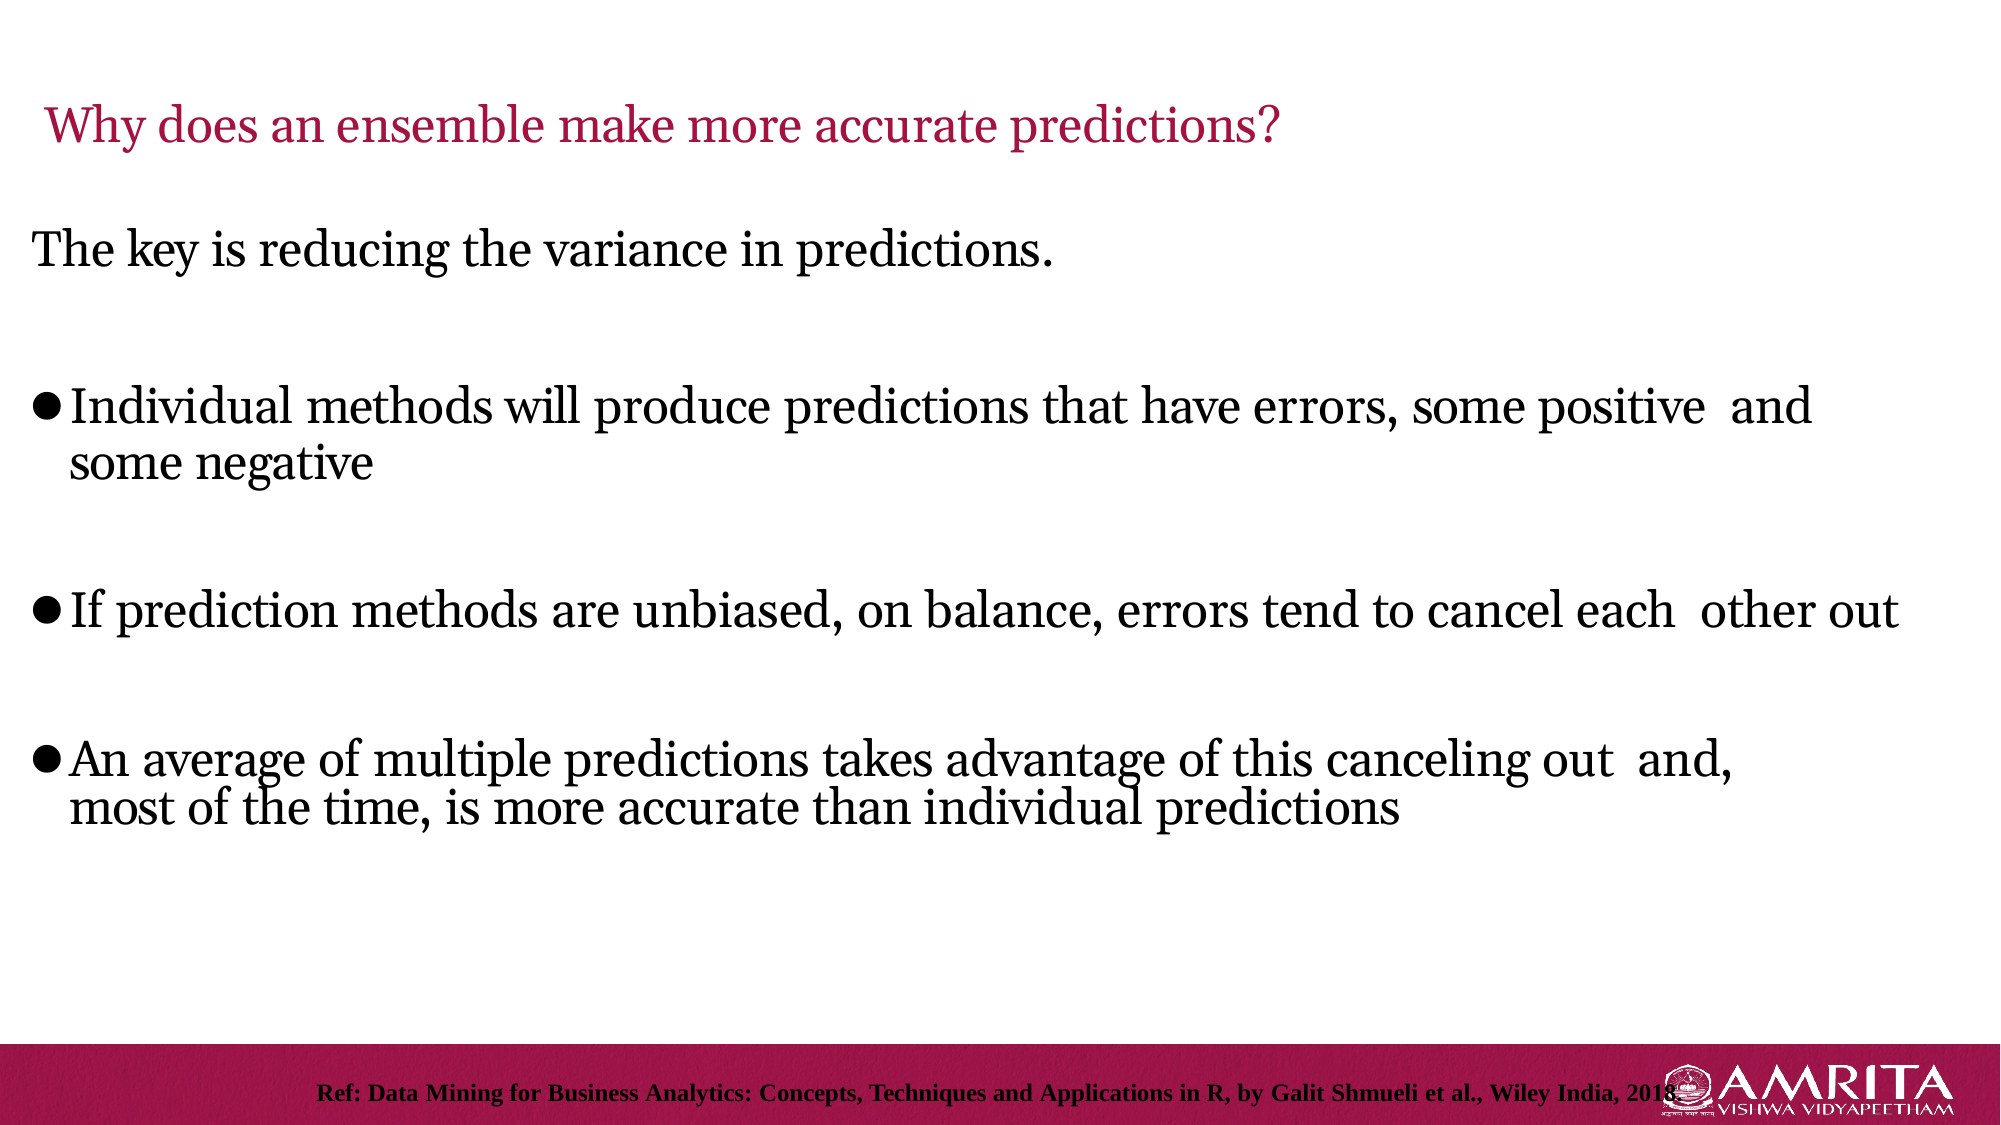

# Why does an ensemble make more accurate predictions?
The key is reducing the variance in predictions.

Individual methods will produce predictions that have errors, some positive  and some negative

If prediction methods are unbiased, on balance, errors tend to cancel each  other out

An average of multiple predictions takes advantage of this canceling out  and, most of the time, is more accurate than individual predictions
Ref: Data Mining for Business Analytics: Concepts, Techniques and Applications in R, by Galit Shmueli et al., Wiley India, 2018.